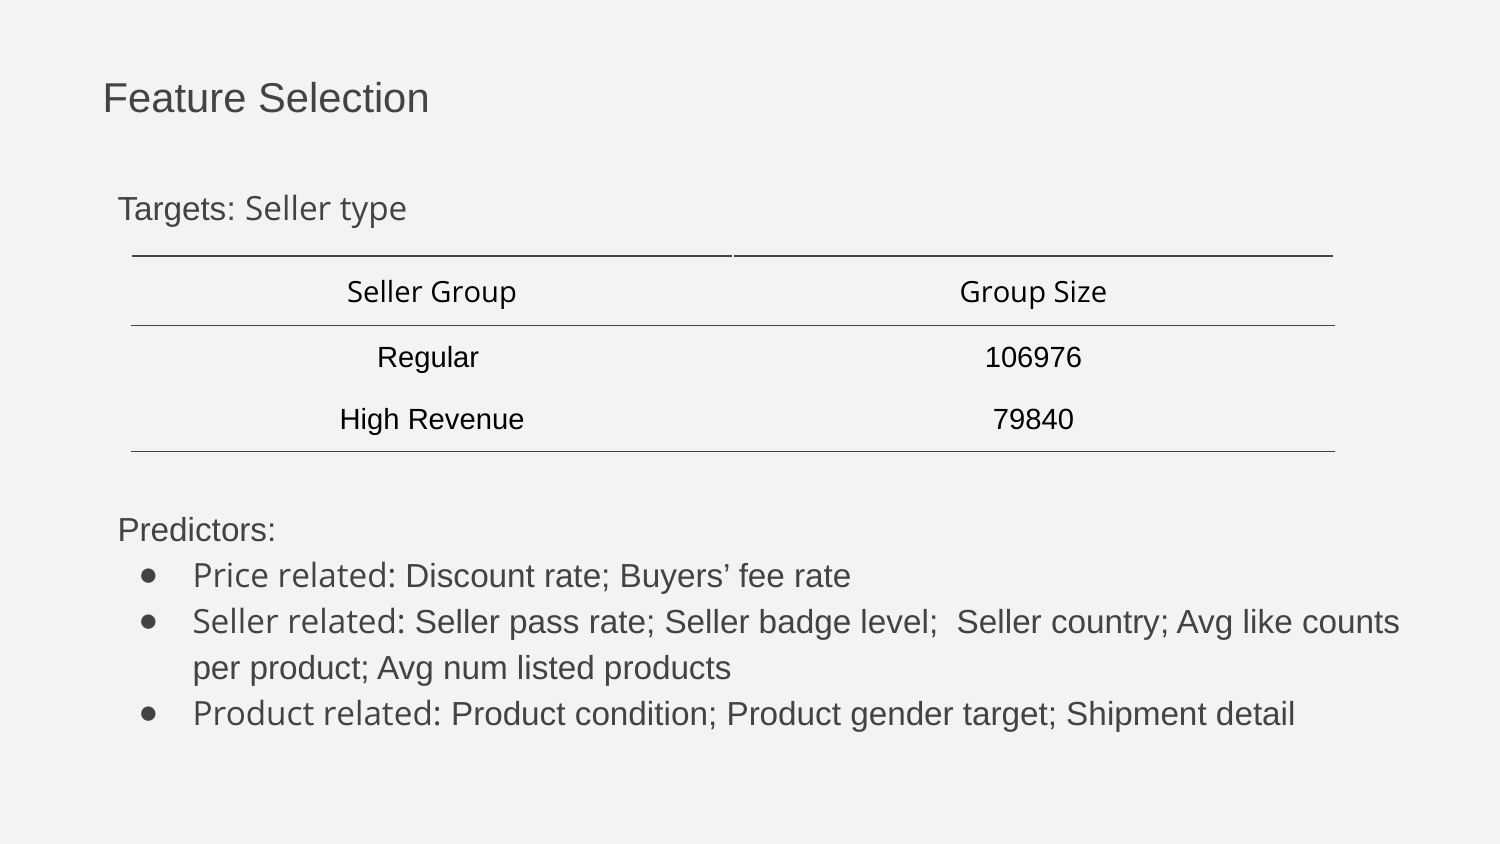

# Feature Selection
Targets: Seller type

Predictors:
Price related: Discount rate; Buyers’ fee rate
Seller related: Seller pass rate; Seller badge level;  Seller country; Avg like counts per product; Avg num listed products
Product related: Product condition; Product gender target; Shipment detail
| Seller Group | Group Size |
| --- | --- |
| Regular | 106976 |
| High Revenue | 79840 |